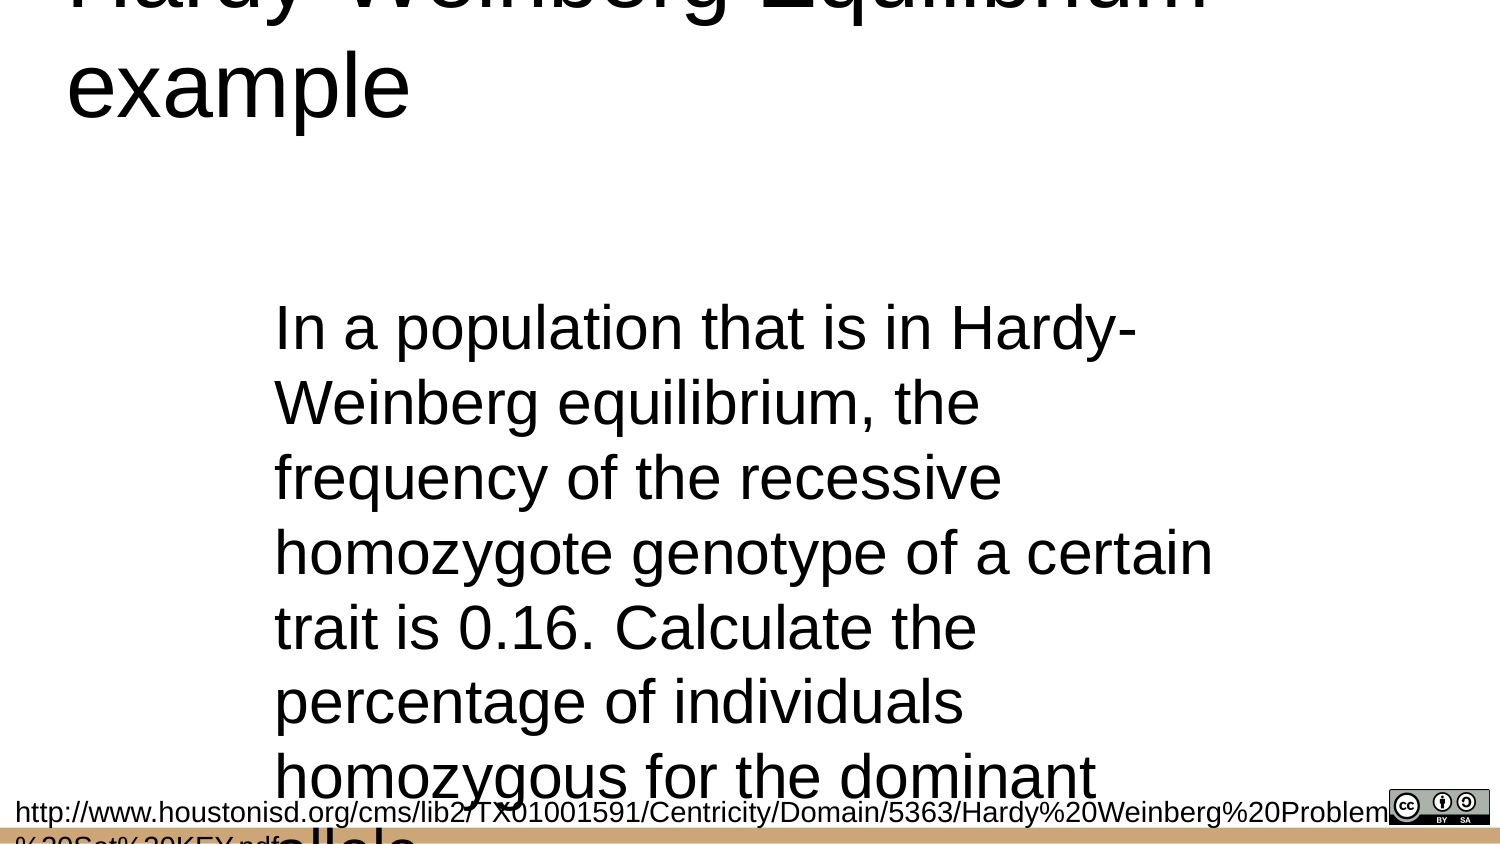

# Hardy-Weinberg Equilibrium - example
In a population that is in Hardy-Weinberg equilibrium, the frequency of the recessive homozygote genotype of a certain trait is 0.16. Calculate the percentage of individuals homozygous for the dominant
allele.
http://www.houstonisd.org/cms/lib2/TX01001591/Centricity/Domain/5363/Hardy%20Weinberg%20Problem%20Set%20KEY.pdf